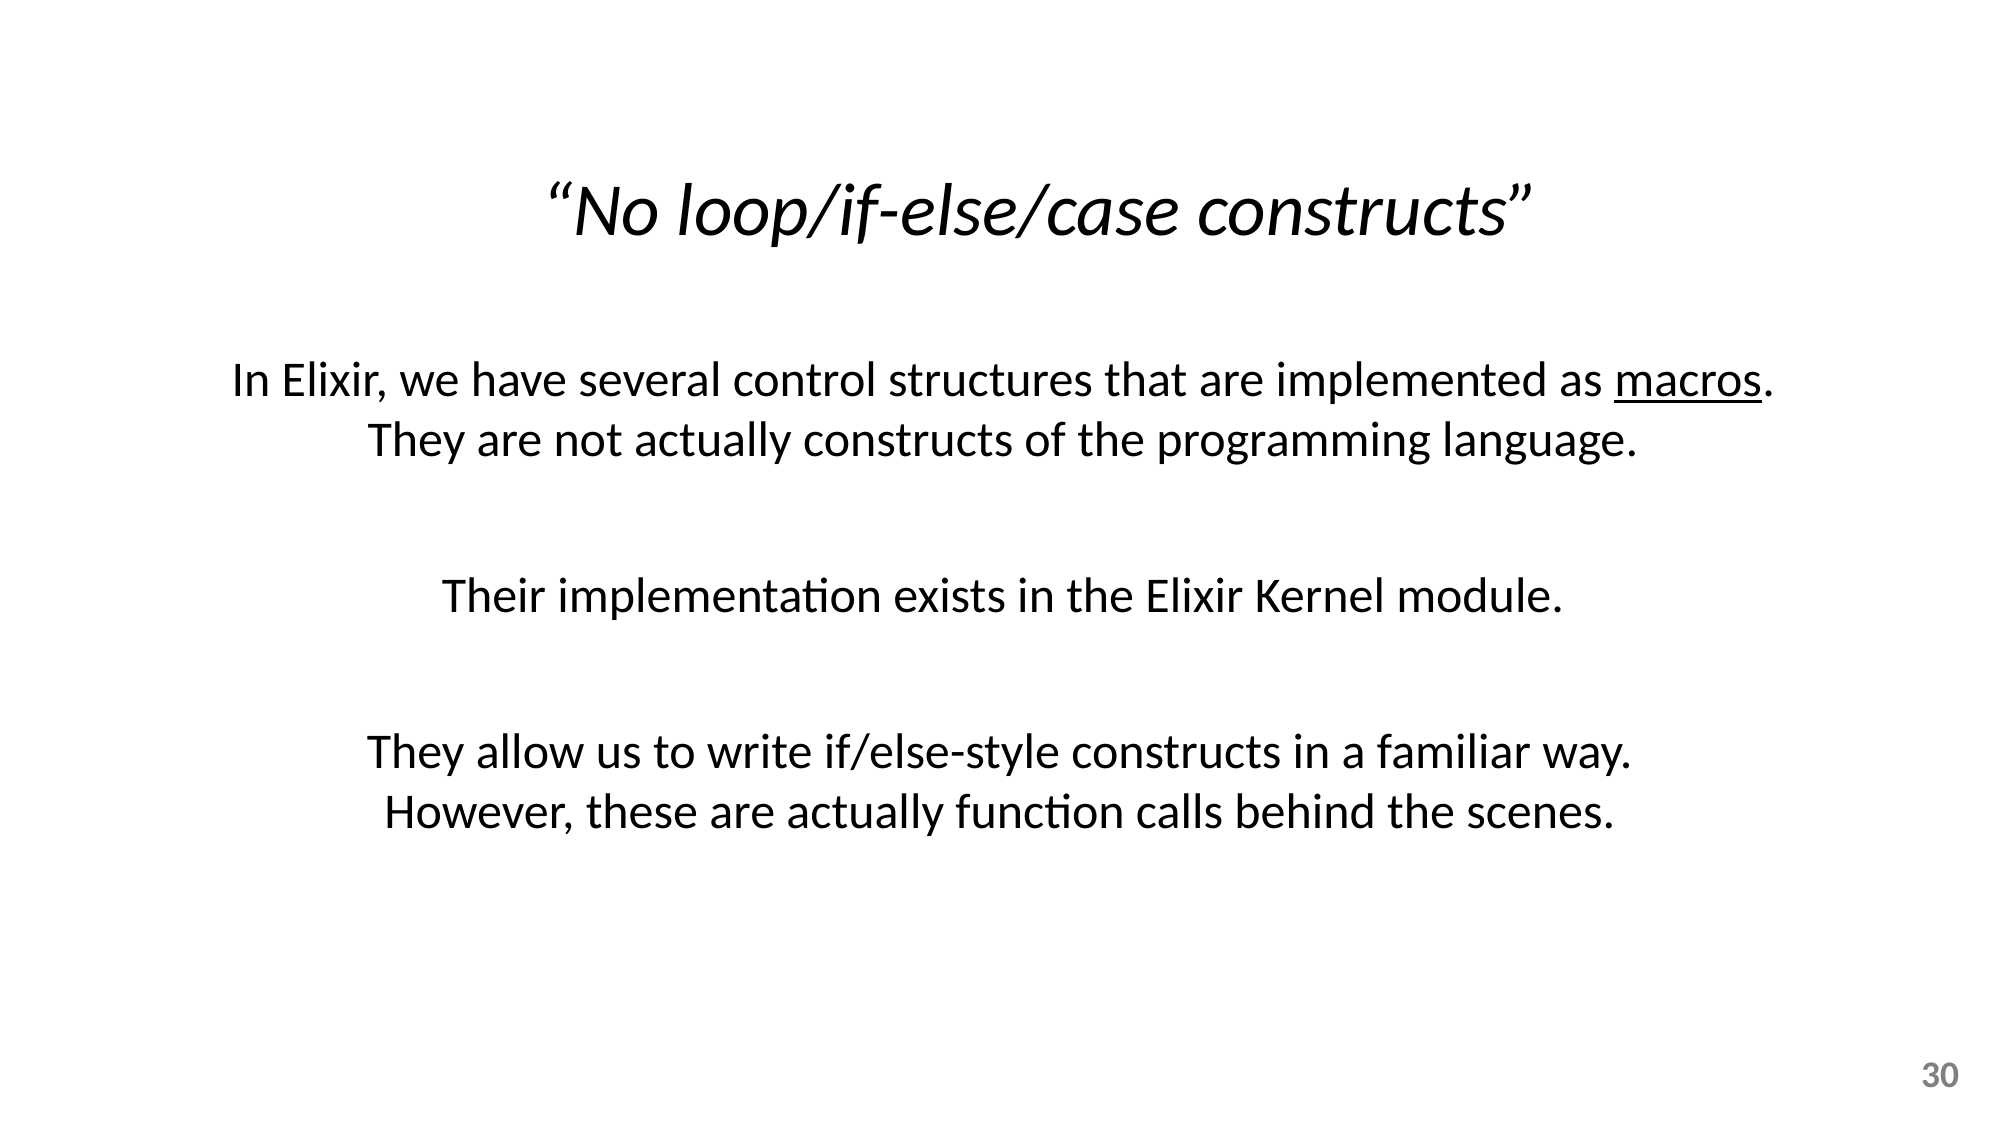

“No loop/if-else/case constructs”
In Elixir, we have several control structures that are implemented as macros. They are not actually constructs of the programming language.
Their implementation exists in the Elixir Kernel module.
They allow us to write if/else-style constructs in a familiar way. However, these are actually function calls behind the scenes.
30